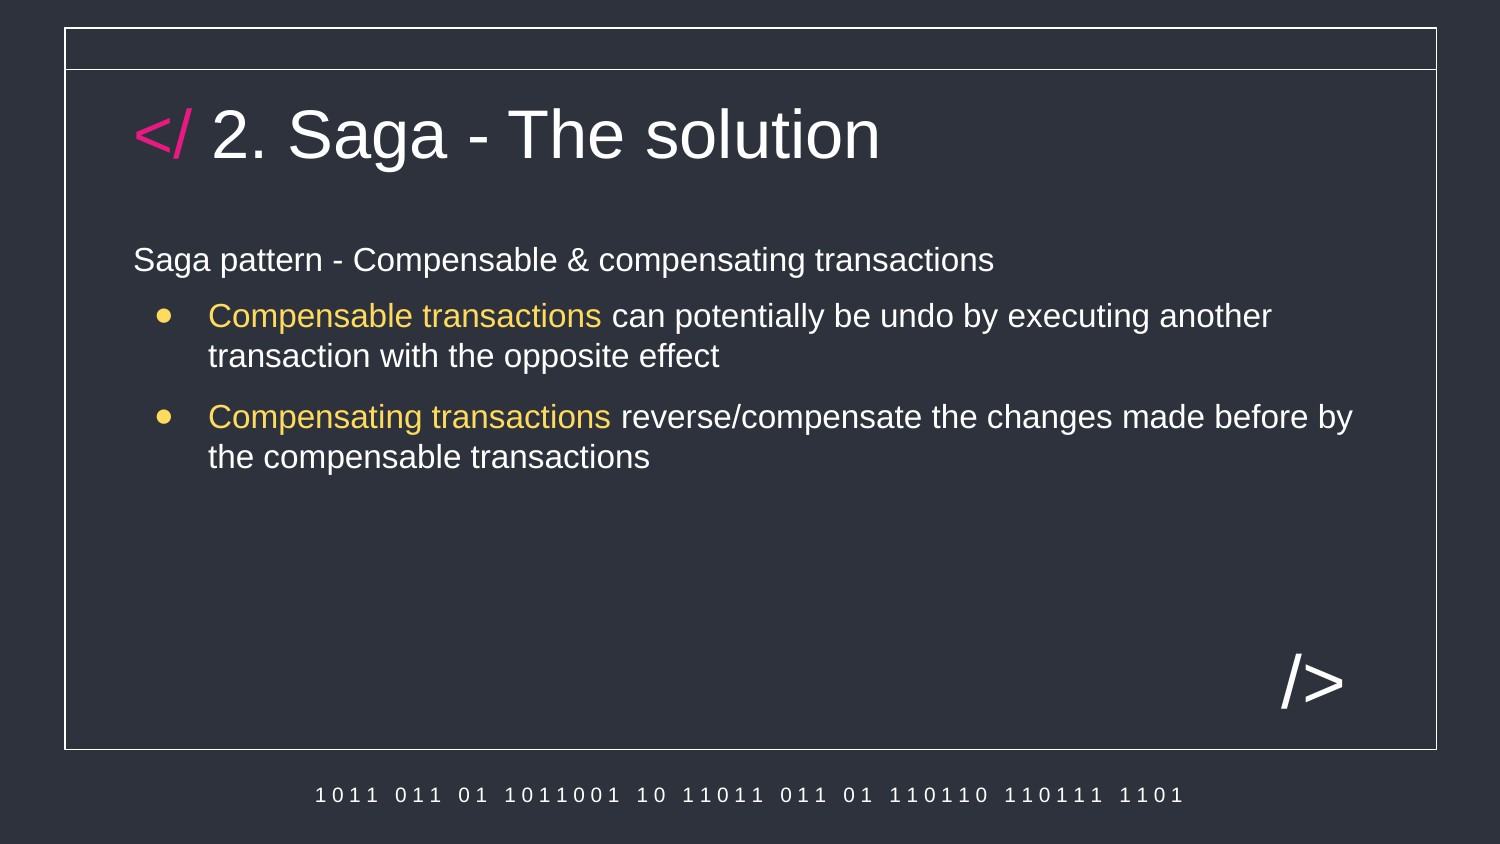

# </ 2. Saga - The solution
Saga pattern - Compensable & compensating transactions
Compensable transactions can potentially be undo by executing another transaction with the opposite effect
Compensating transactions reverse/compensate the changes made before by the compensable transactions
/>